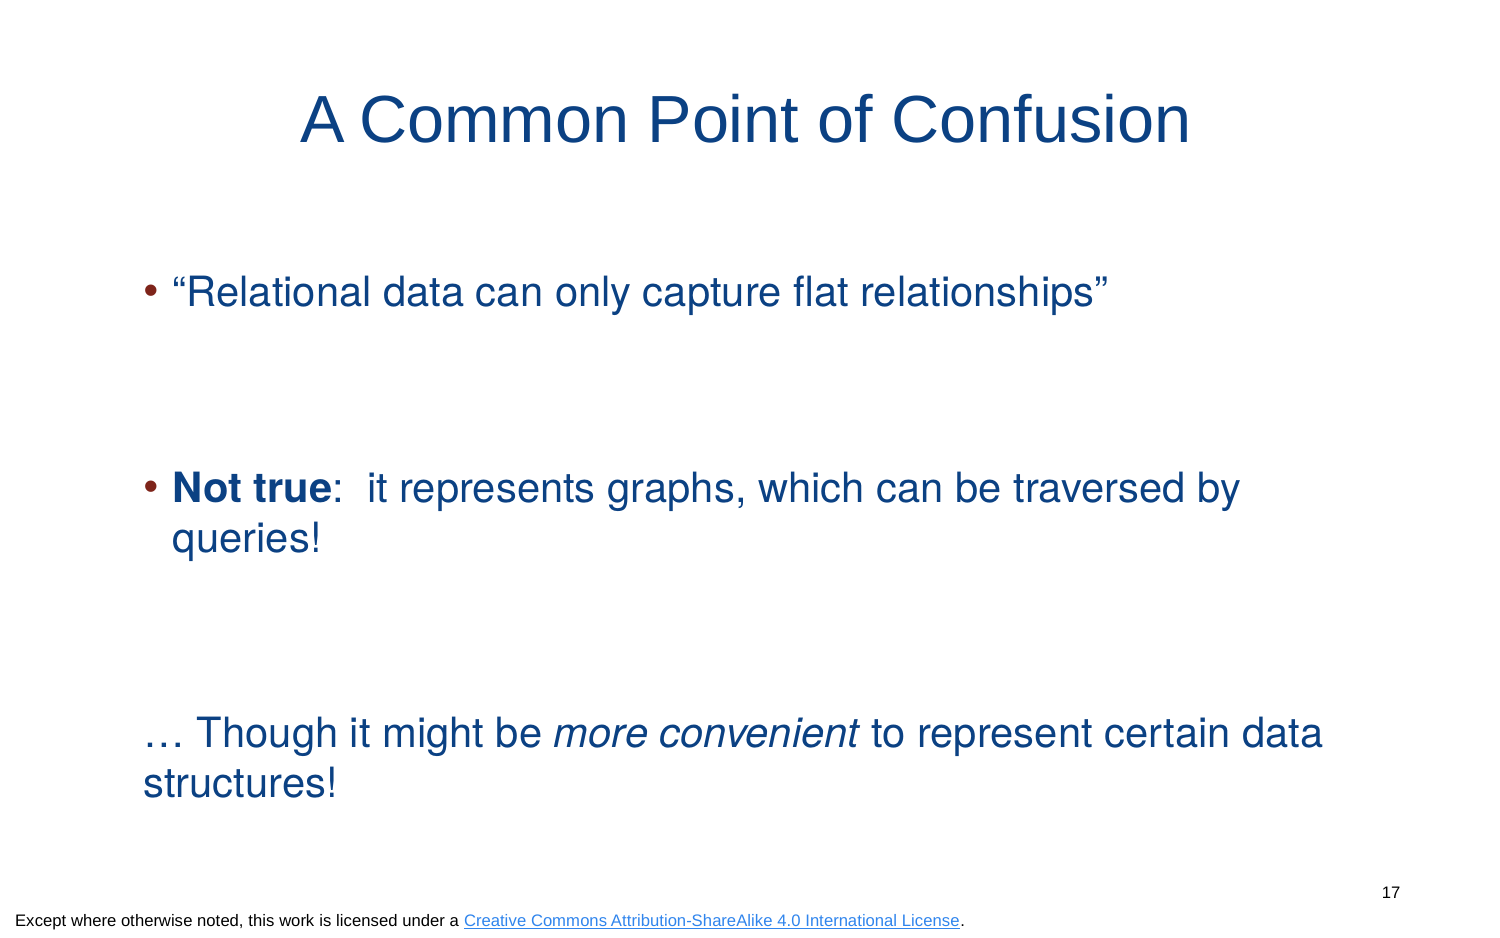

# A Common Point of Confusion
“Relational data can only capture flat relationships”

Not true:  it represents graphs, which can be traversed by queries!

… Though it might be more convenient to represent certain data structures!
17